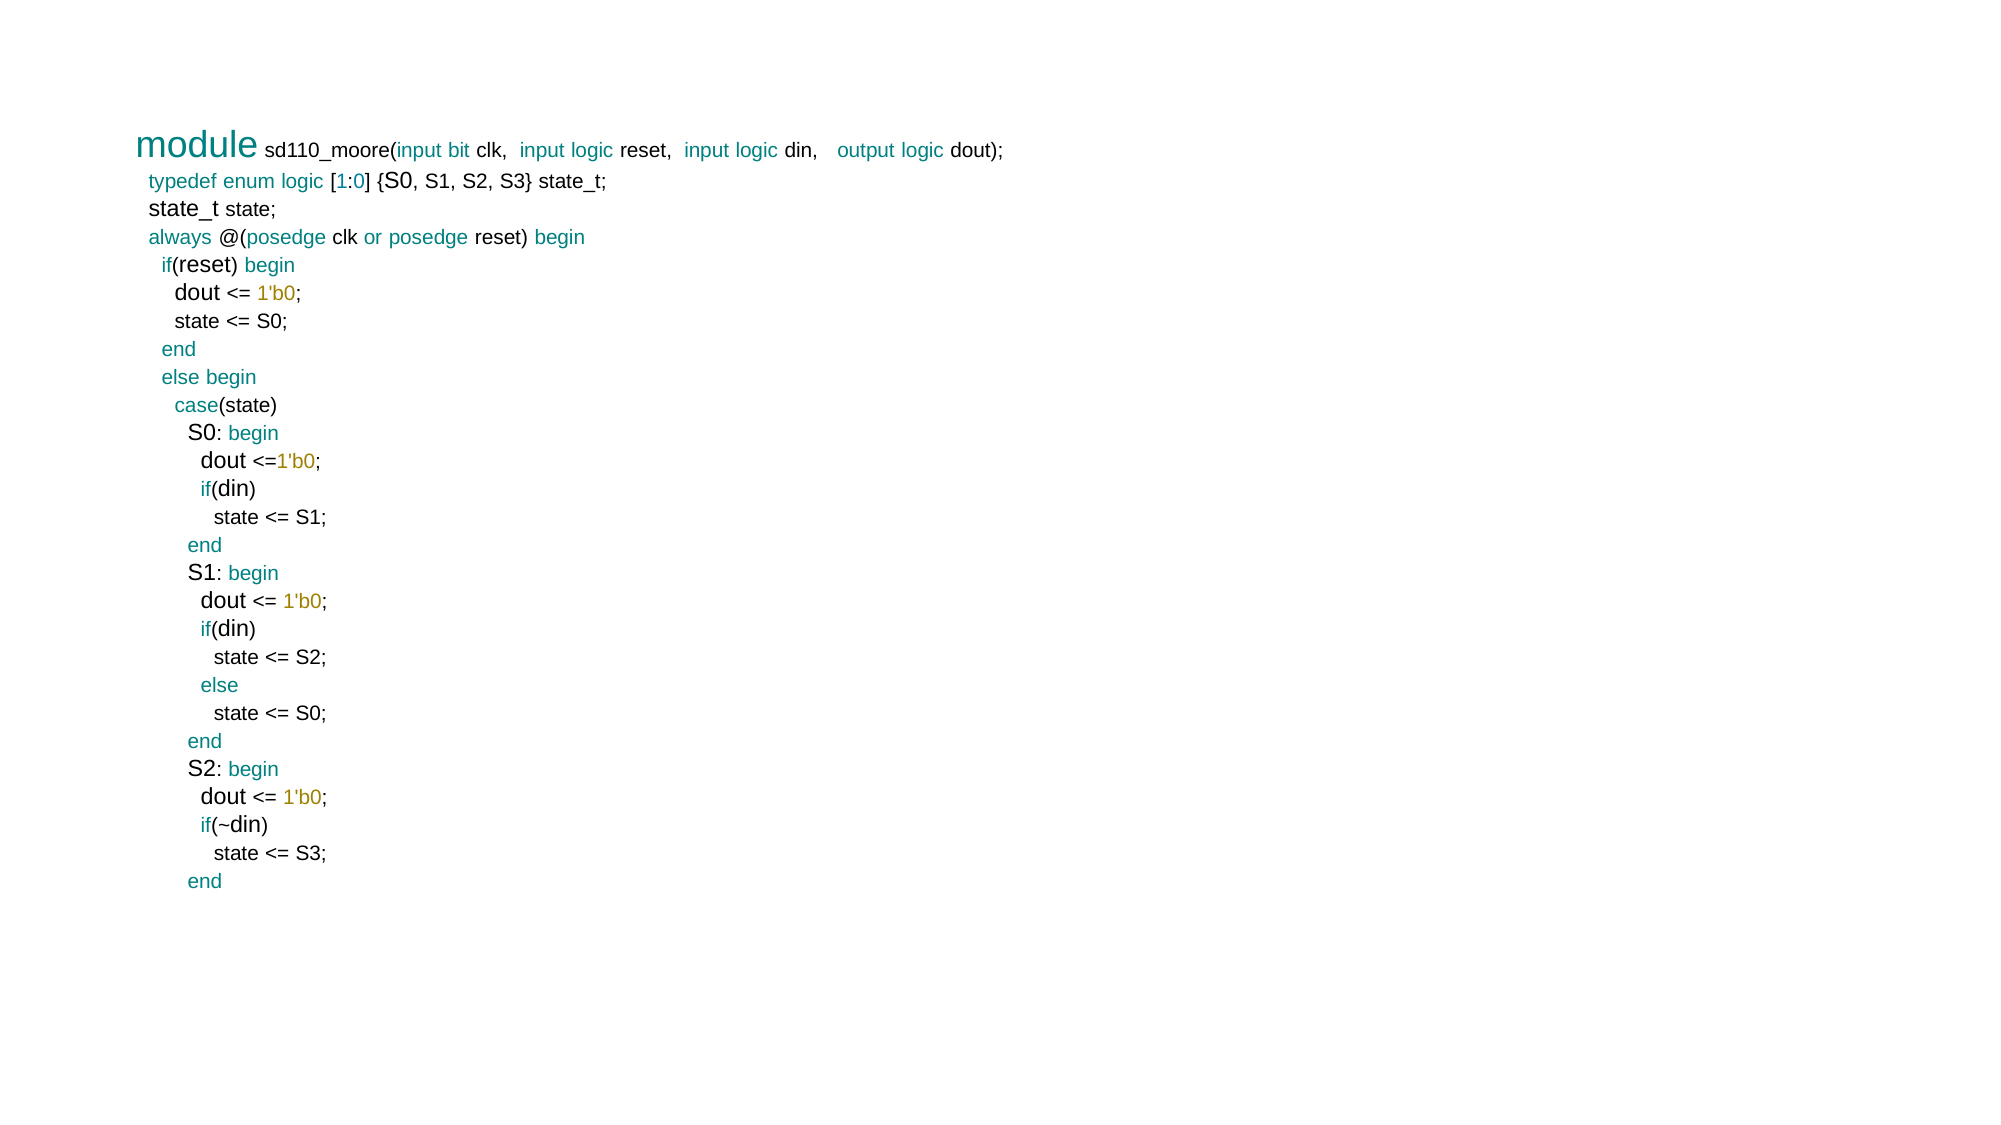

module sd110_moore(input bit clk,  input logic reset,  input logic din,   output logic dout);
  typedef enum logic [1:0] {S0, S1, S2, S3} state_t;
  state_t state;
  always @(posedge clk or posedge reset) begin
    if(reset) begin
      dout <= 1'b0;
      state <= S0;
    end
    else begin
      case(state)
        S0: begin
          dout <=1'b0;
          if(din)
            state <= S1;
        end
        S1: begin
          dout <= 1'b0;
          if(din)
            state <= S2;
          else
            state <= S0;
        end
        S2: begin
          dout <= 1'b0;
          if(~din)
            state <= S3;
        end